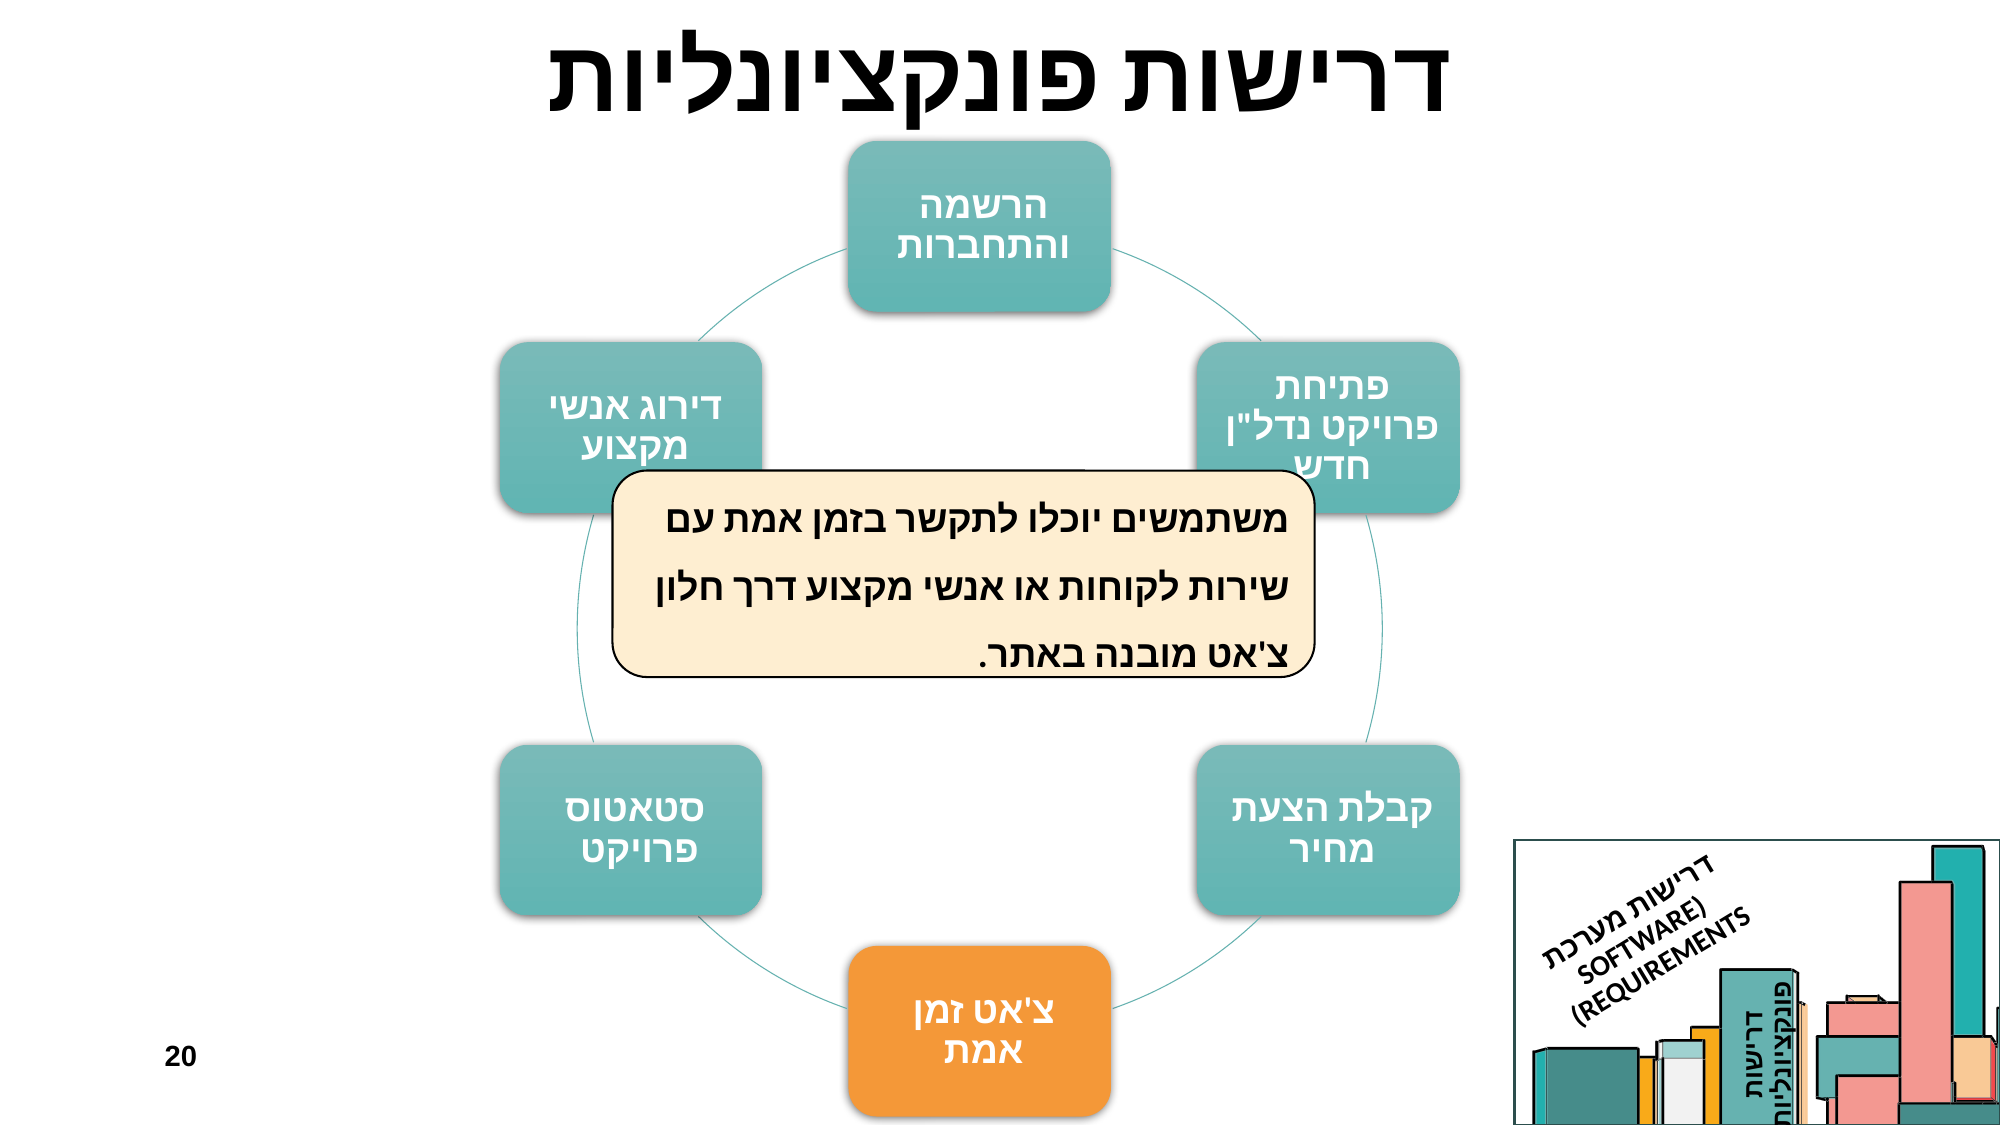

# דרישות פונקציונליות
הרשמה והתחברות
פתיחת פרויקט נדל"ן חדש
קבלת הצעת מחיר
צ'אט זמן אמת
סטאטוס פרויקט
דירוג אנשי מקצוע
משתמשים יוכלו לתקשר בזמן אמת עם שירות לקוחות או אנשי מקצוע דרך חלון צ'אט מובנה באתר.

דרישות מערכת
(Software Requirements)
דרישות פונקציונליות
20